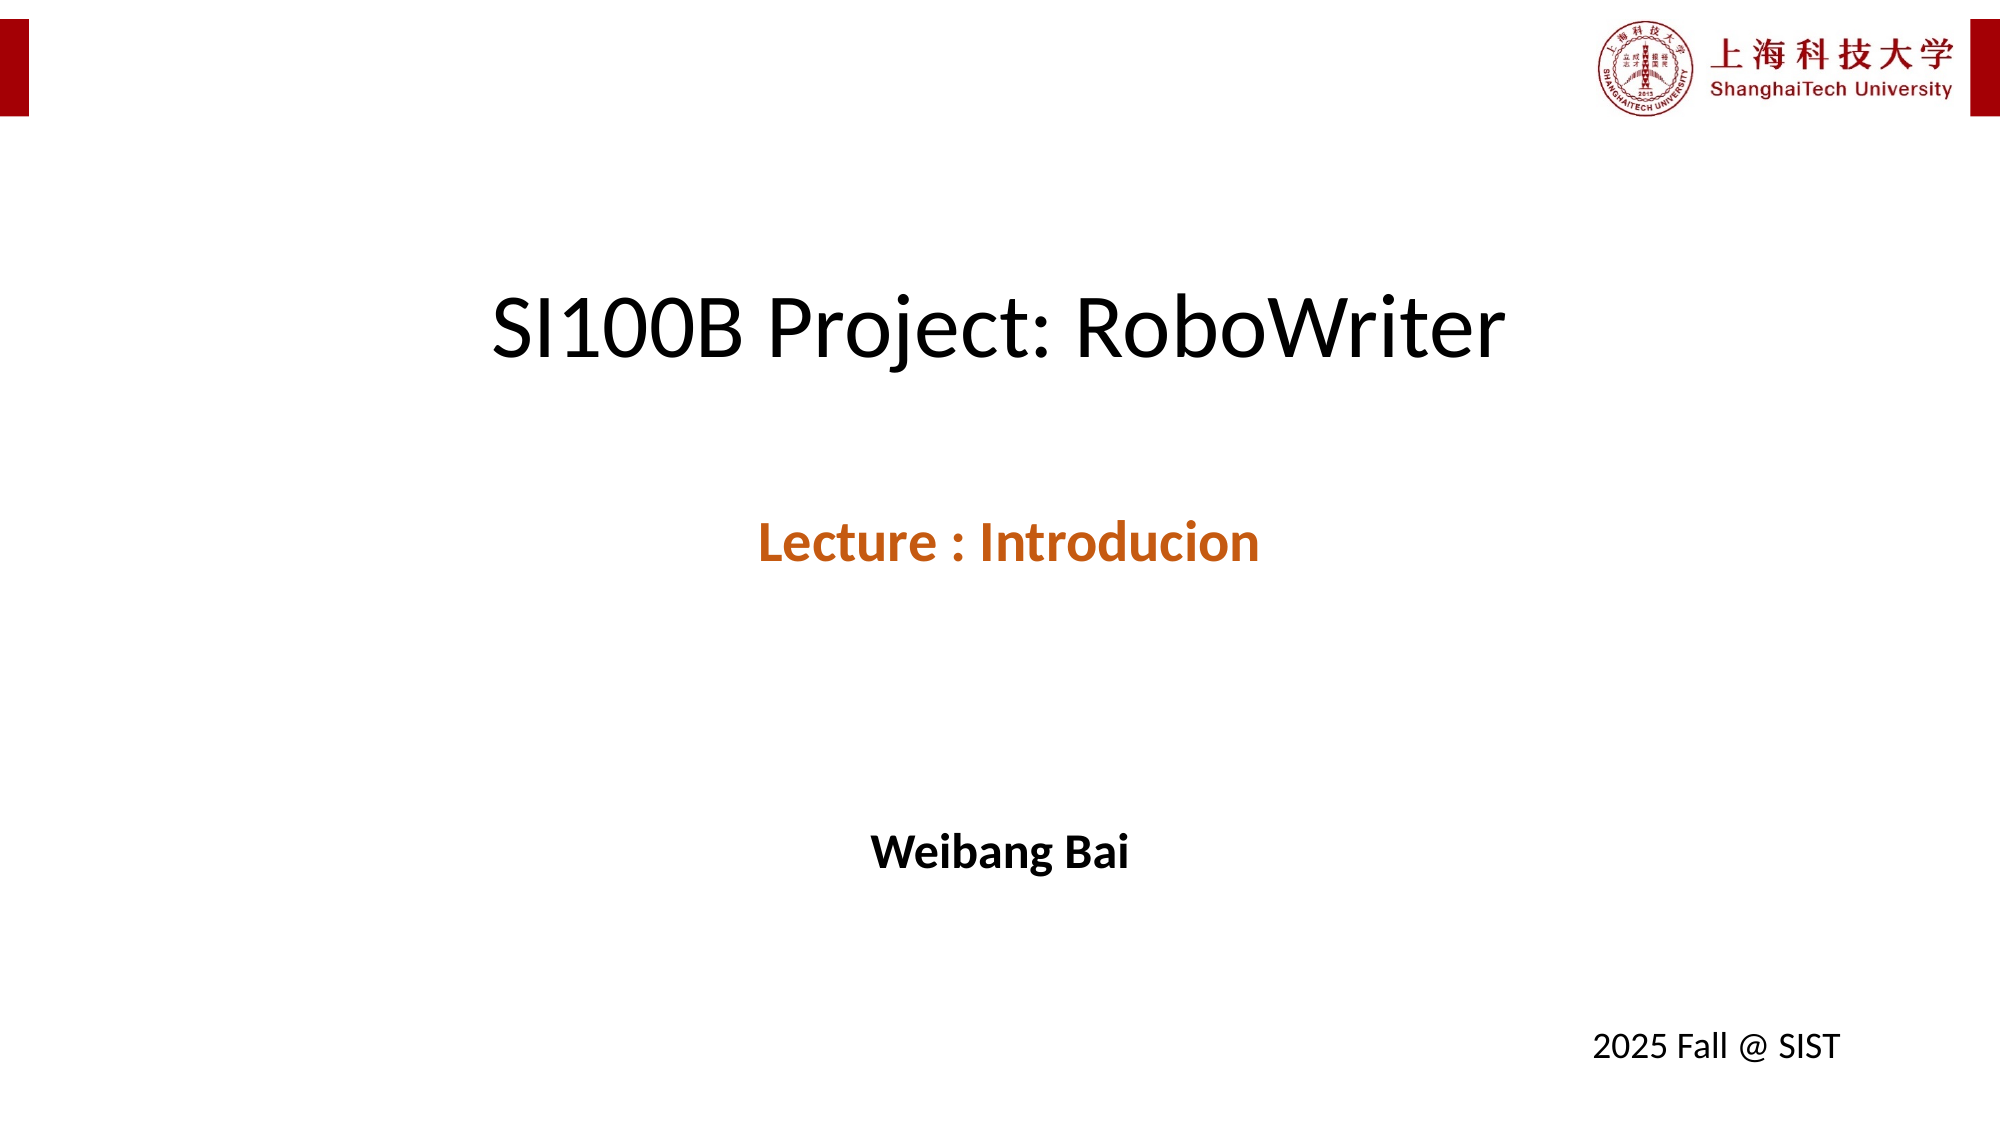

# SI100B Project: RoboWriter
Lecture : Introducion
Weibang Bai
2025 Fall @ SIST